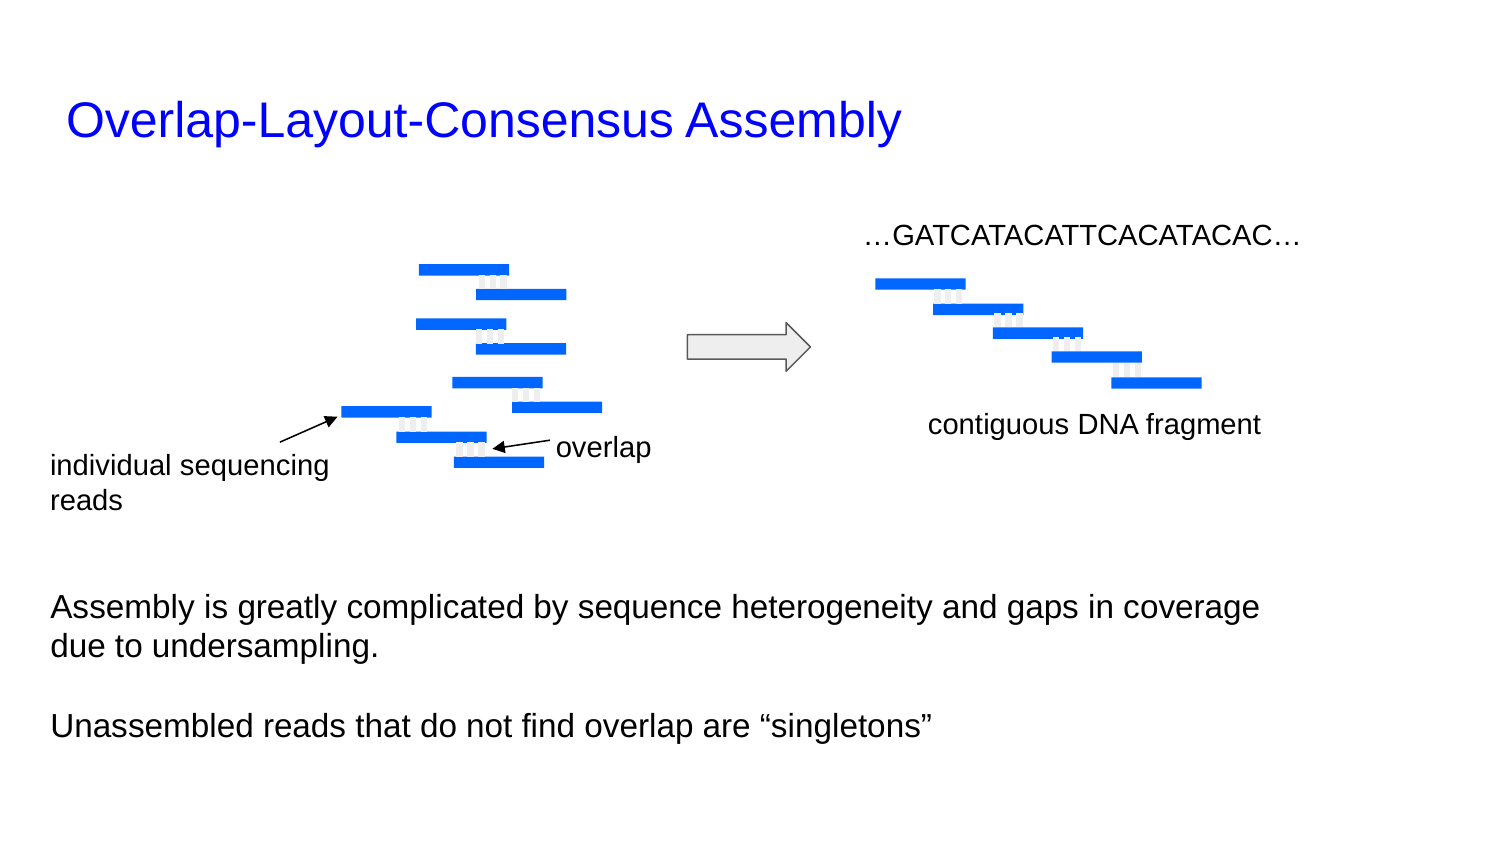

# Overlap-Layout-Consensus Assembly
…GATCATACATTCACATACAC…

contiguous DNA fragment
overlap
individual sequencing reads
Assembly is greatly complicated by sequence heterogeneity and gaps in coverage due to undersampling.

Unassembled reads that do not find overlap are “singletons”